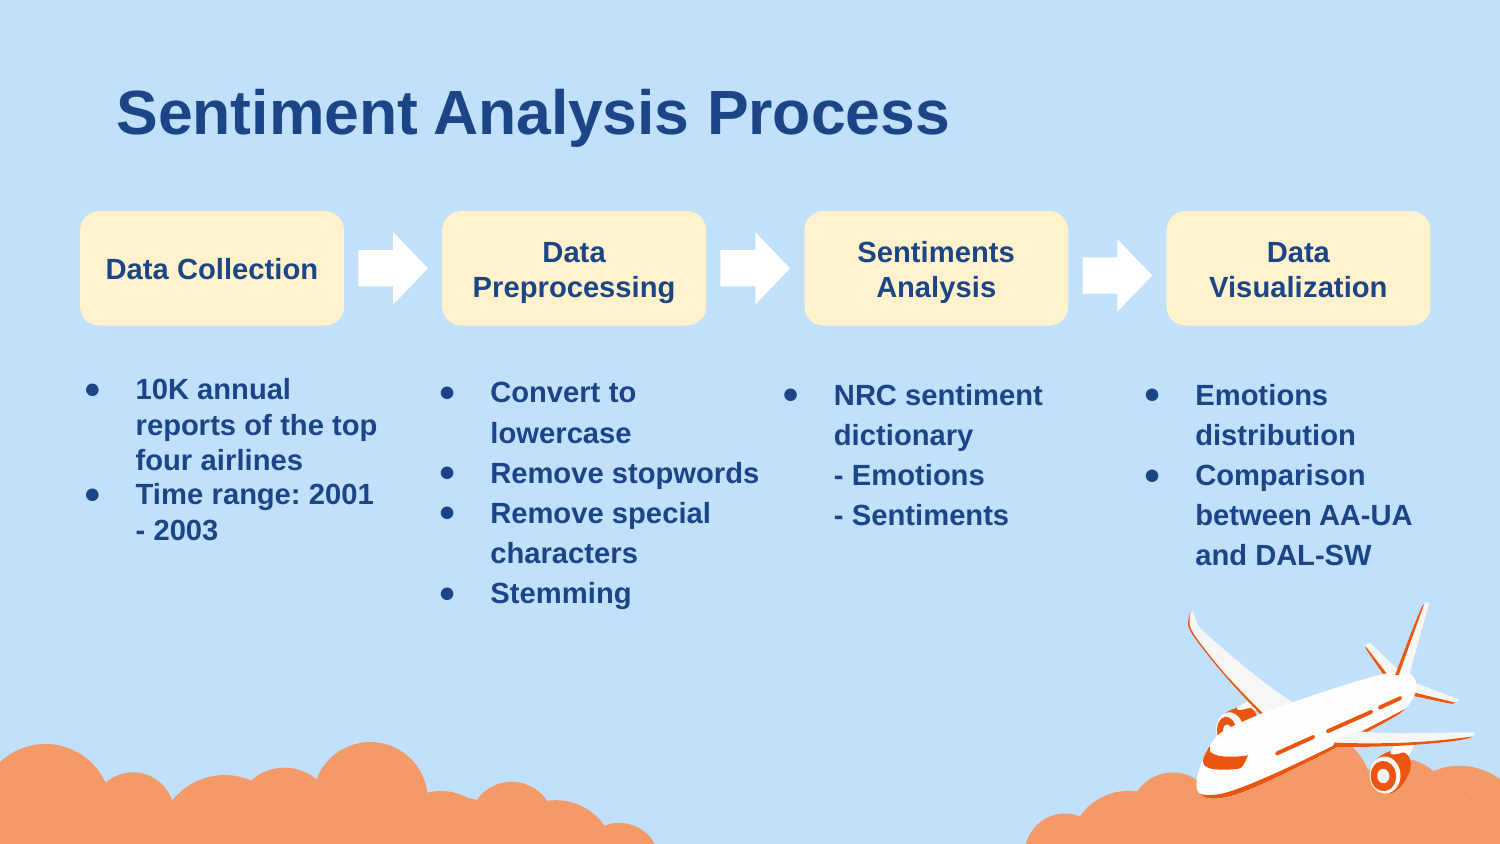

Sentiment Analysis Process
Data Collection
Data Preprocessing
Sentiments
Analysis
Data Visualization

Convert to lowercase
Remove stopwords
Remove special characters
Stemming
10K annual reports of the top four airlines
Time range: 2001 - 2003

NRC sentiment dictionary
- Emotions
- Sentiments
Emotions distribution
Comparison between AA-UA and DAL-SW